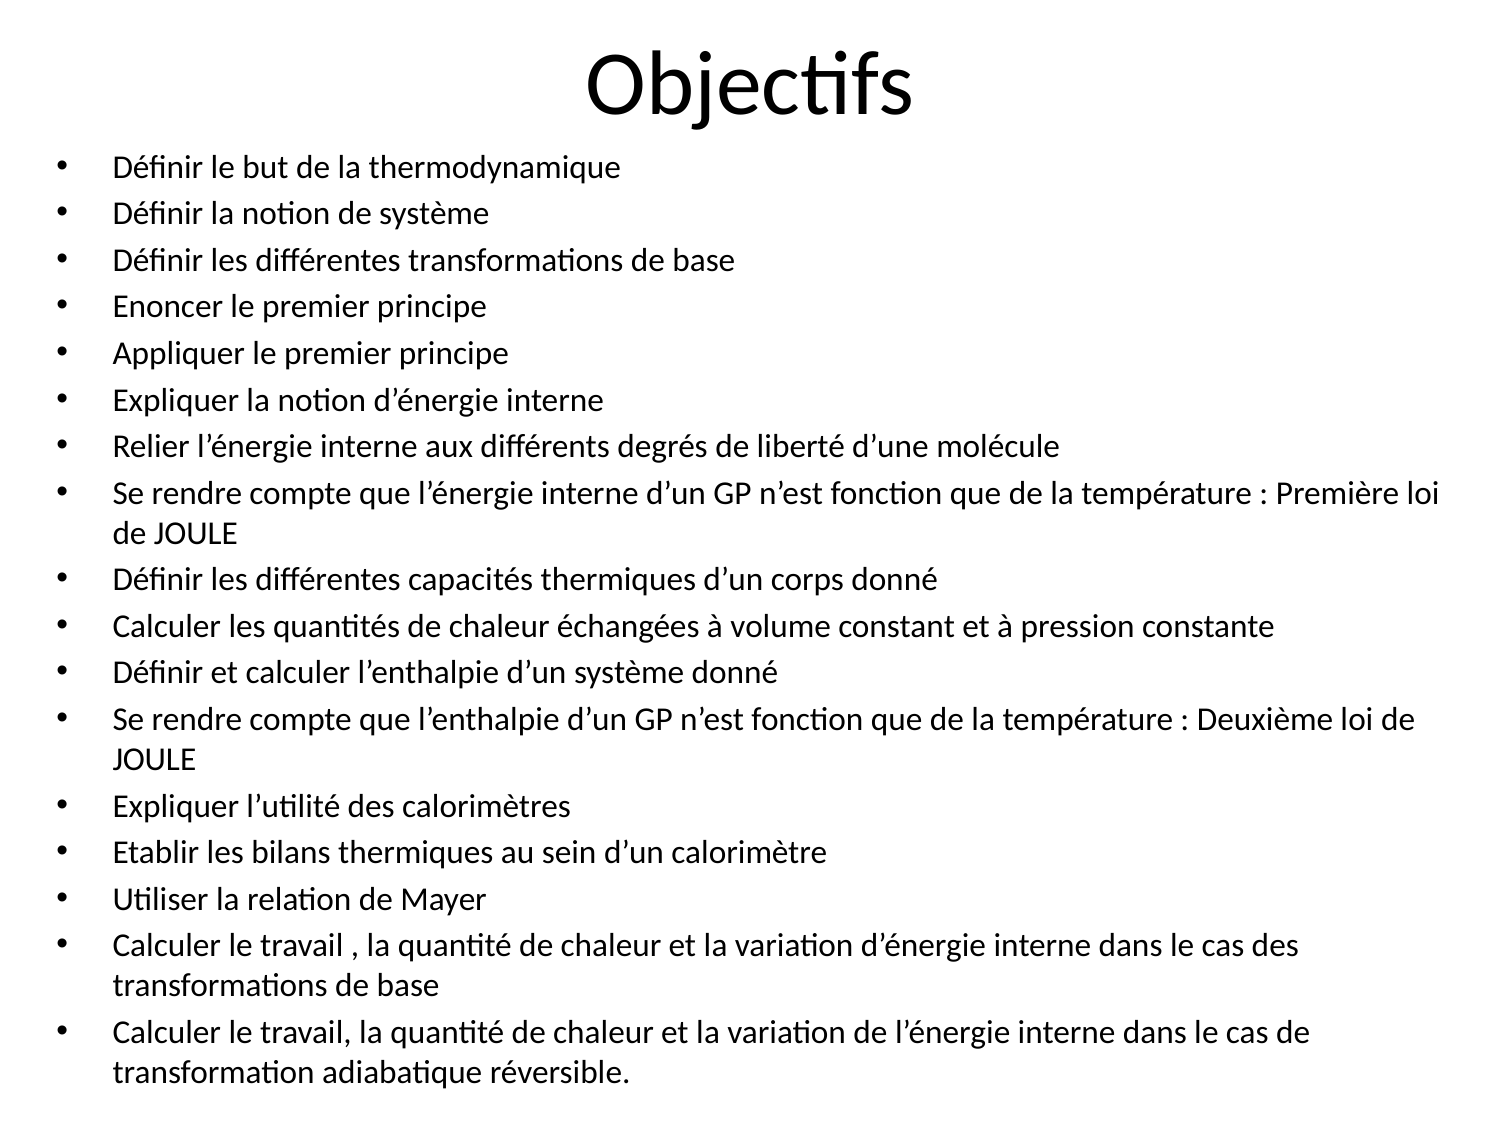

# Objectifs
Définir le but de la thermodynamique
Définir la notion de système
Définir les différentes transformations de base
Enoncer le premier principe
Appliquer le premier principe
Expliquer la notion d’énergie interne
Relier l’énergie interne aux différents degrés de liberté d’une molécule
Se rendre compte que l’énergie interne d’un GP n’est fonction que de la température : Première loi de JOULE
Définir les différentes capacités thermiques d’un corps donné
Calculer les quantités de chaleur échangées à volume constant et à pression constante
Définir et calculer l’enthalpie d’un système donné
Se rendre compte que l’enthalpie d’un GP n’est fonction que de la température : Deuxième loi de JOULE
Expliquer l’utilité des calorimètres
Etablir les bilans thermiques au sein d’un calorimètre
Utiliser la relation de Mayer
Calculer le travail , la quantité de chaleur et la variation d’énergie interne dans le cas des transformations de base
Calculer le travail, la quantité de chaleur et la variation de l’énergie interne dans le cas de transformation adiabatique réversible.